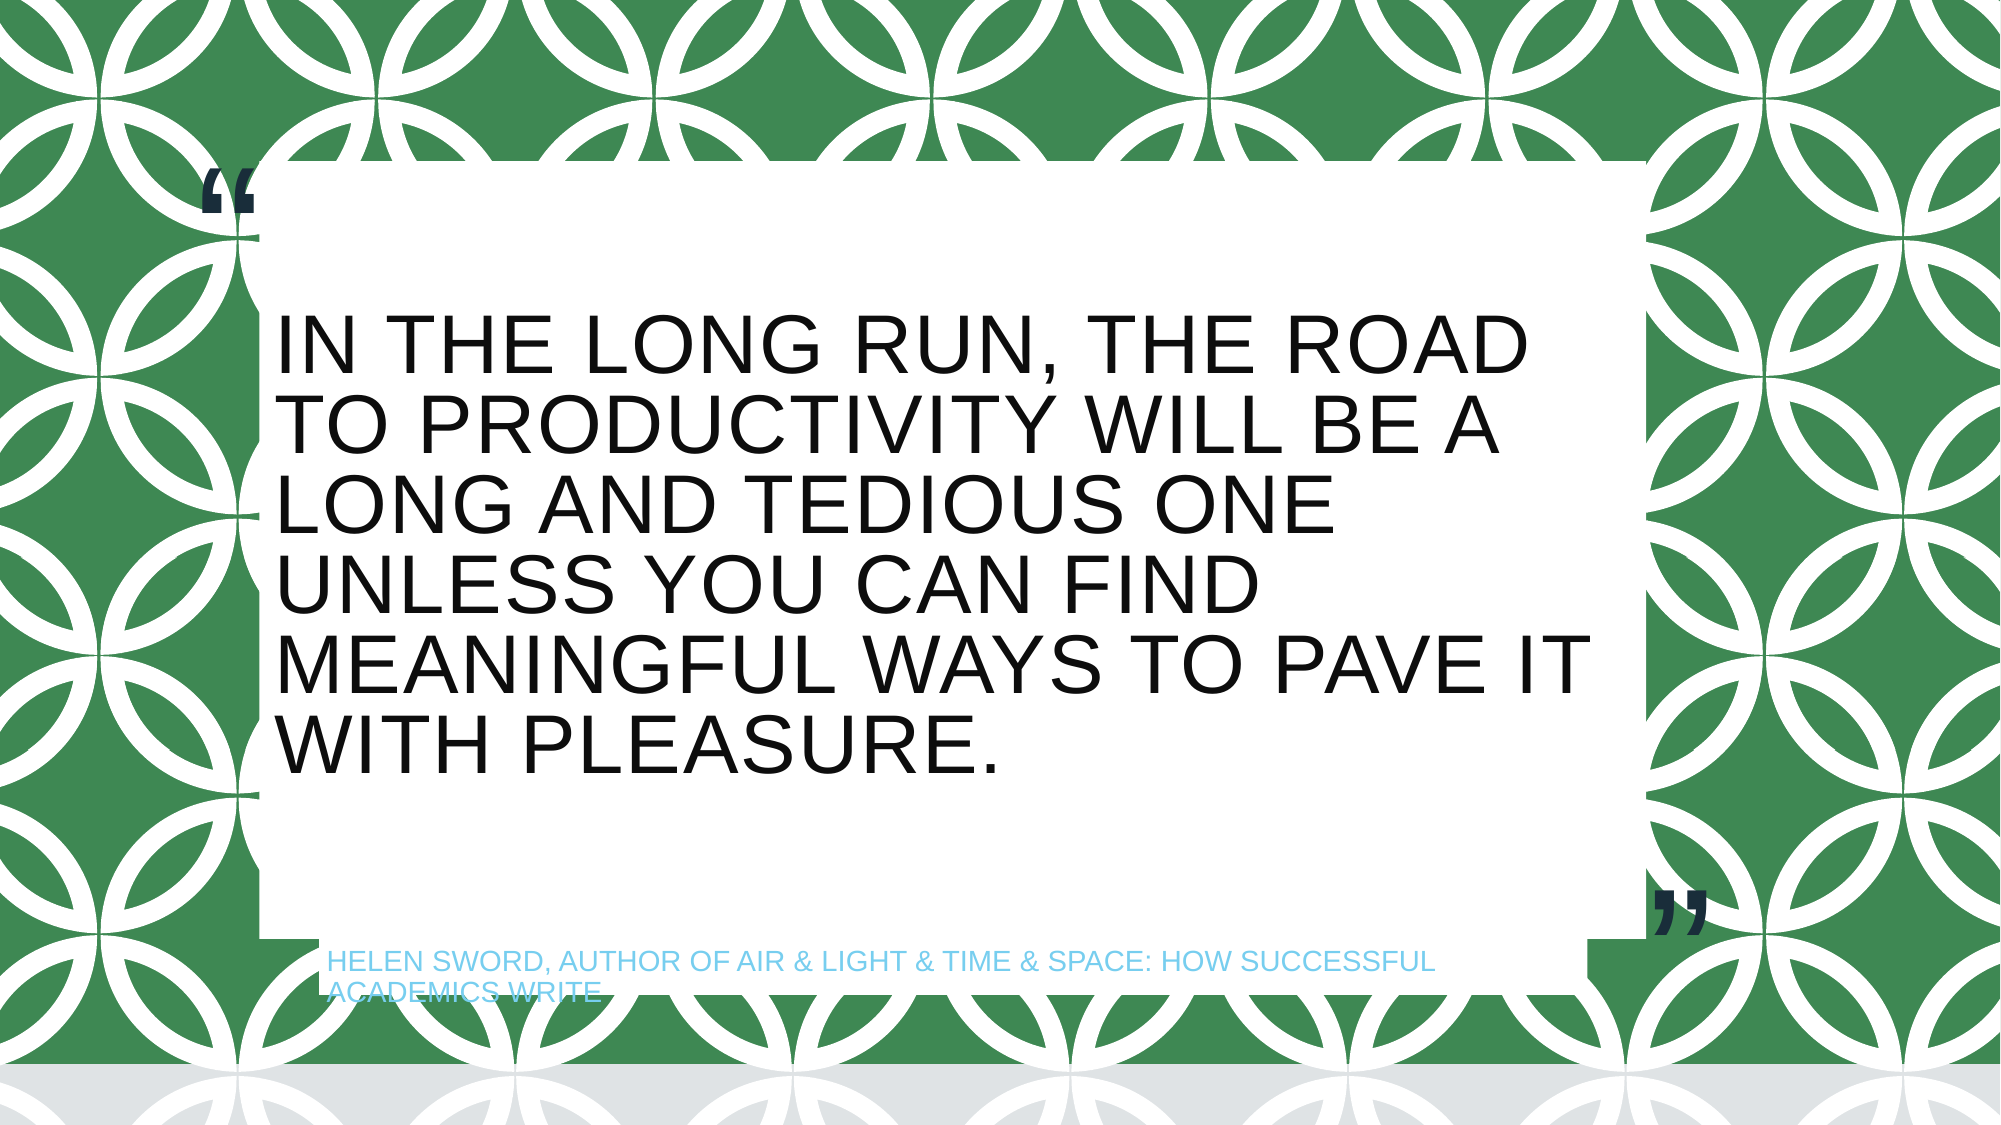

# In the long run, the road to productivity will be a long and tedious one unless you can find meaningful ways to pave it with pleasure.
Helen Sword, author of Air & Light & Time & Space: How Successful Academics Write